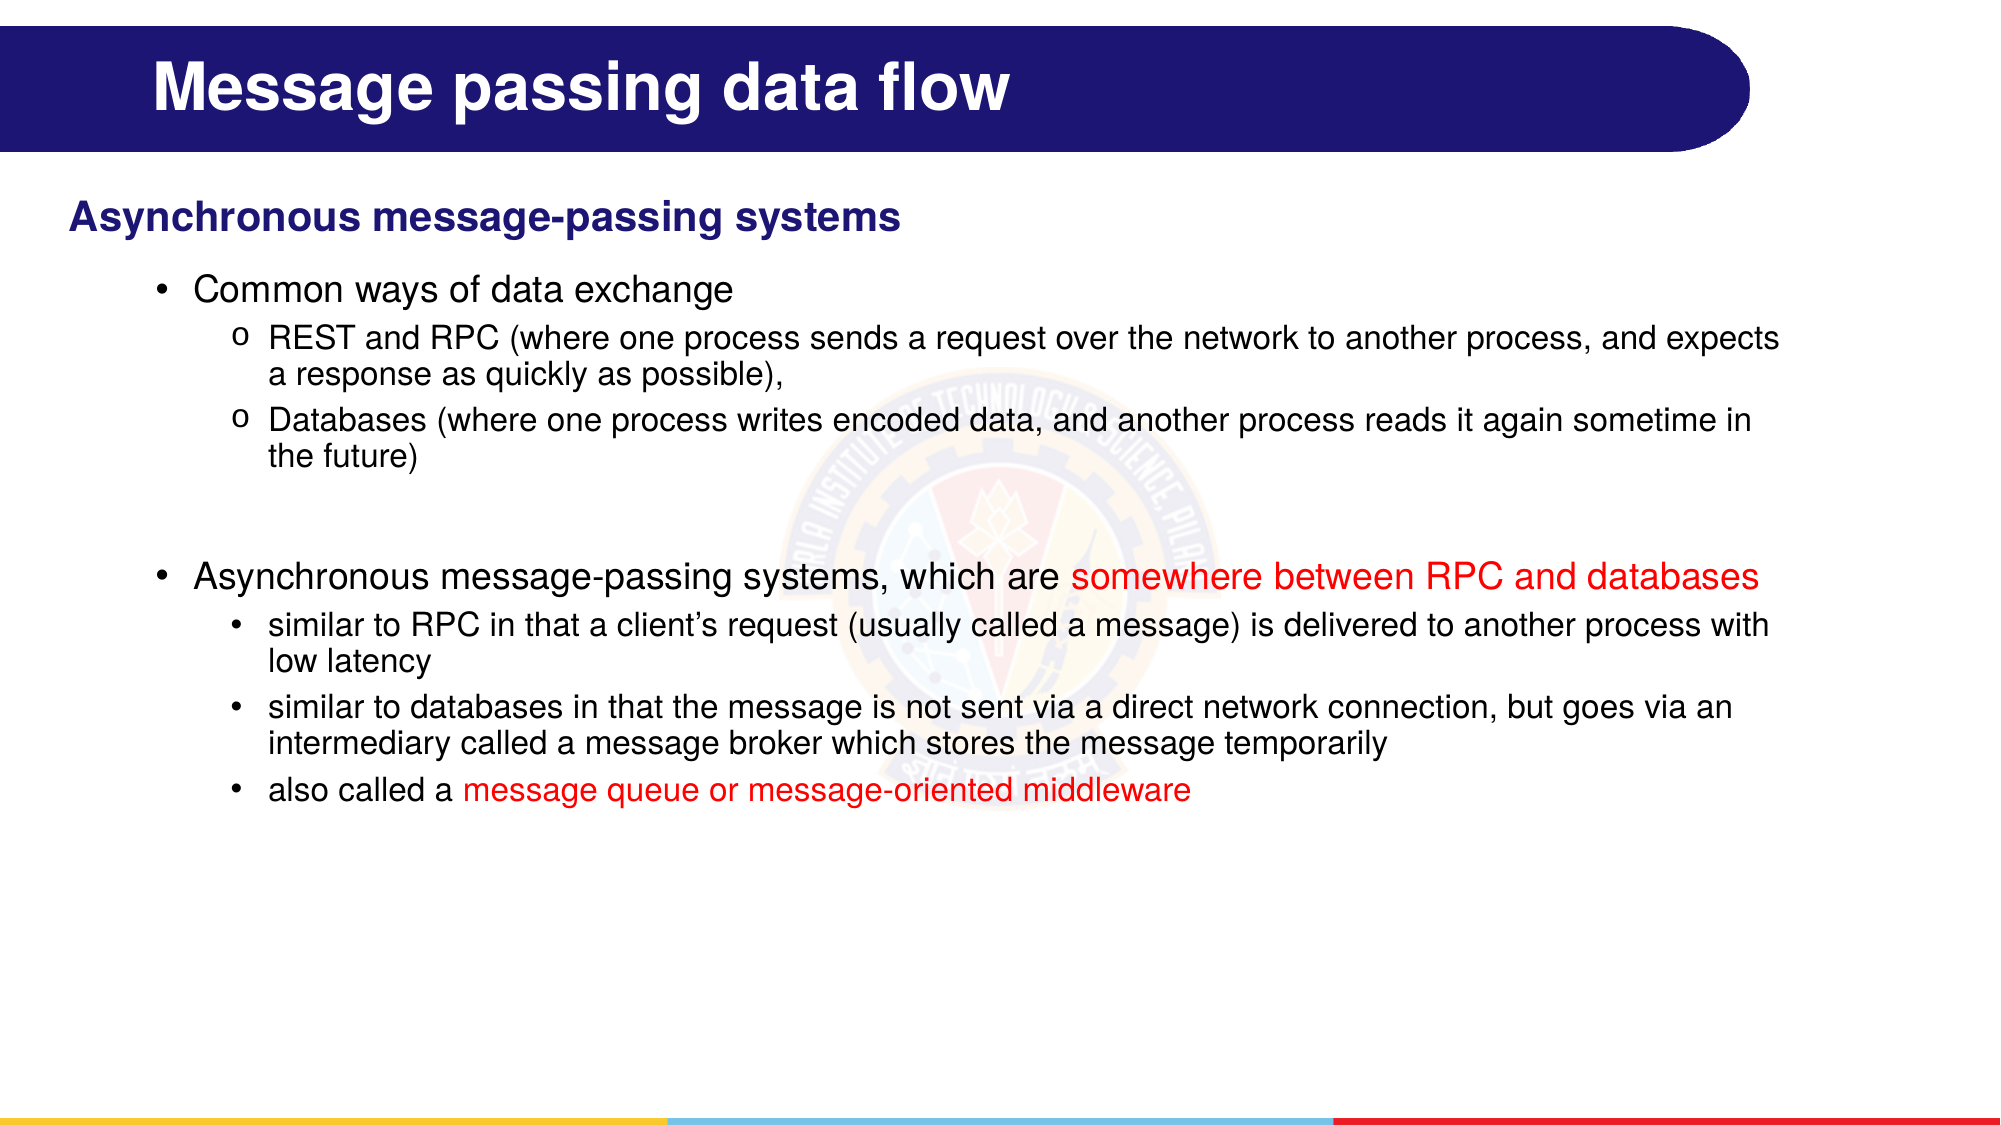

# Message passing data flow
Asynchronous message-passing systems
Common ways of data exchange
REST and RPC (where one process sends a request over the network to another process, and expects a response as quickly as possible),
Databases (where one process writes encoded data, and another process reads it again sometime in the future)

Asynchronous message-passing systems, which are somewhere between RPC and databases
similar to RPC in that a client’s request (usually called a message) is delivered to another process with low latency
similar to databases in that the message is not sent via a direct network connection, but goes via an intermediary called a message broker which stores the message temporarily
also called a message queue or message-oriented middleware